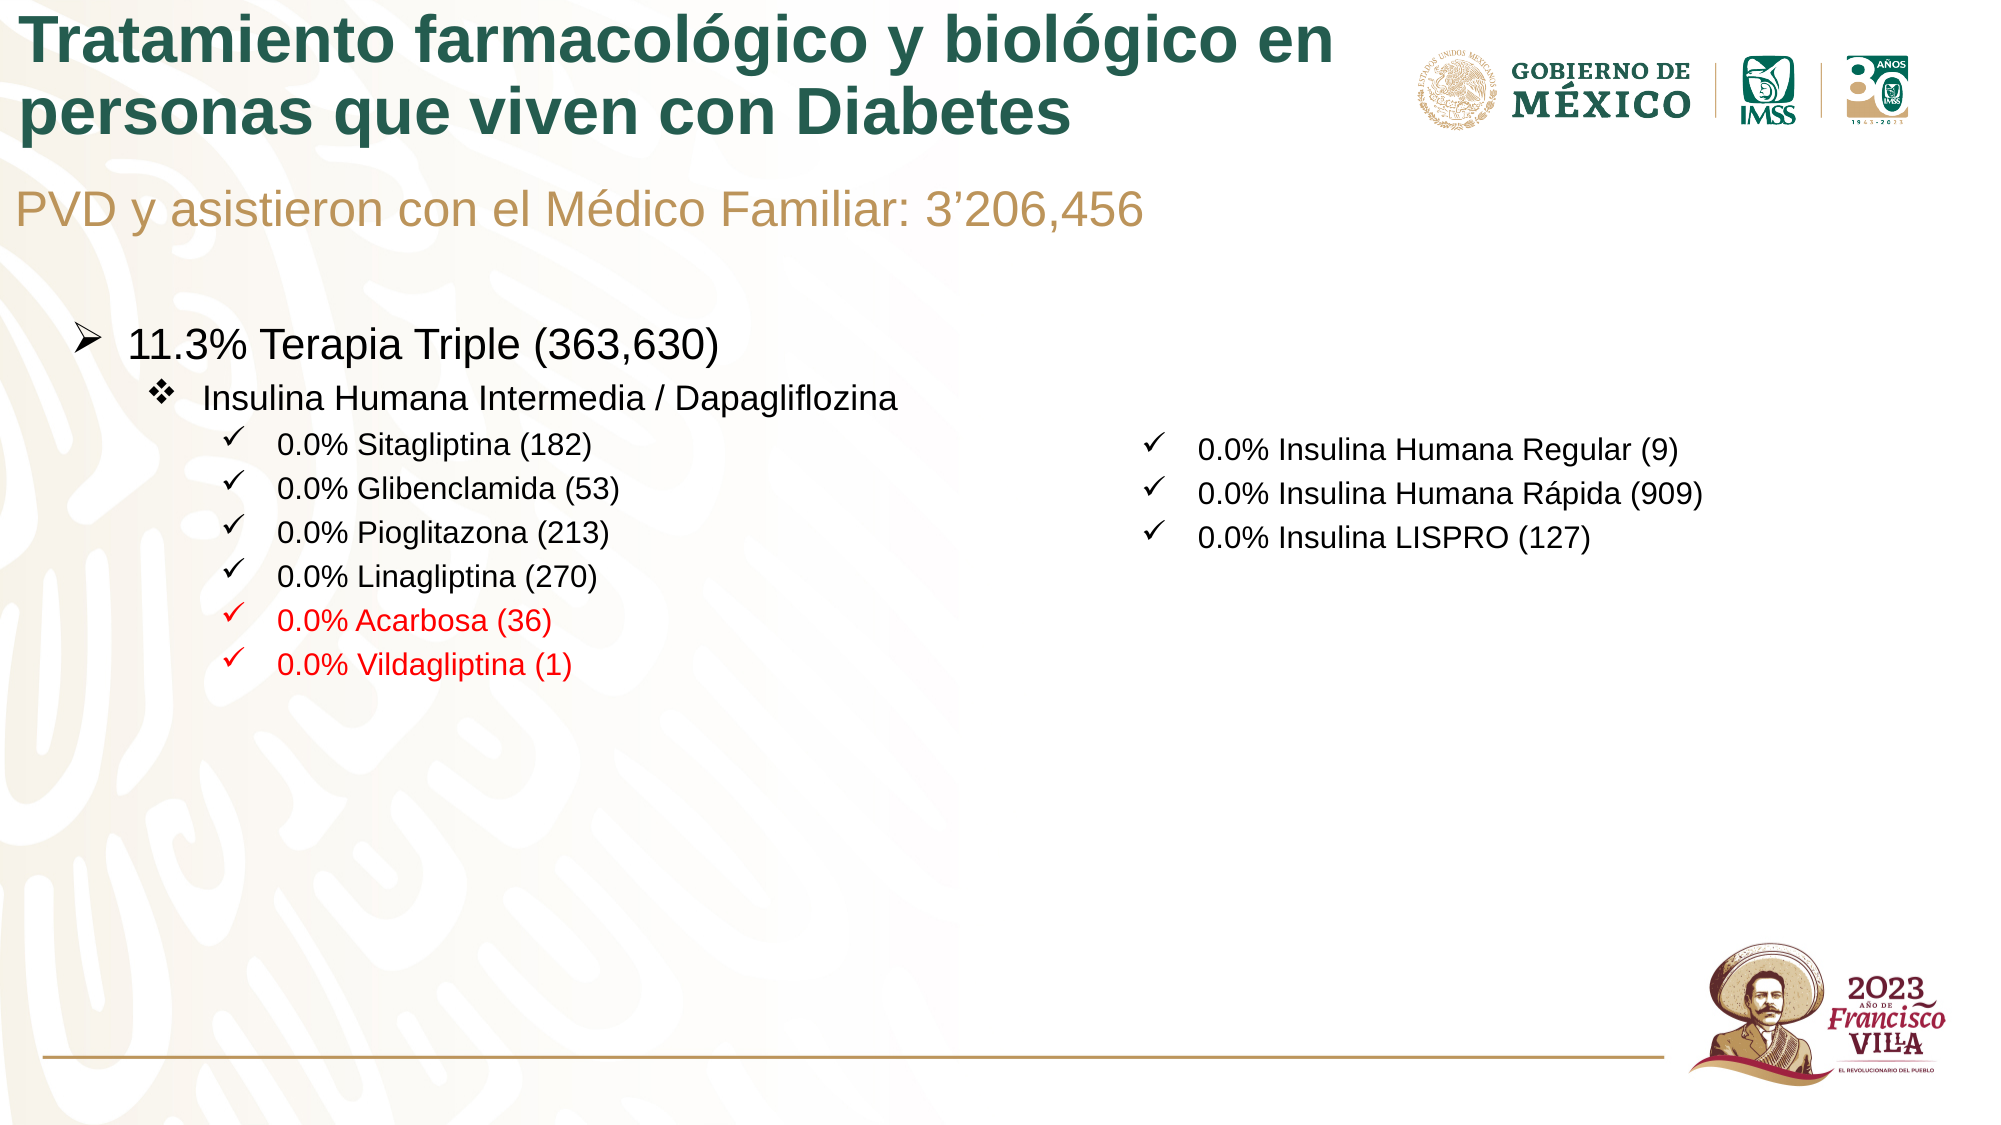

# Tratamiento farmacológico y biológico en personas que viven con Diabetes
PVD y asistieron con el Médico Familiar: 3’206,456

11.3% Terapia Triple (363,630)
Insulina Humana Intermedia / Dapagliflozina
0.0% Sitagliptina (182)
0.0% Glibenclamida (53)
0.0% Pioglitazona (213)
0.0% Linagliptina (270)
0.0% Acarbosa (36)
0.0% Vildagliptina (1)

0.0% Insulina Humana Regular (9)
0.0% Insulina Humana Rápida (909)
0.0% Insulina LISPRO (127)